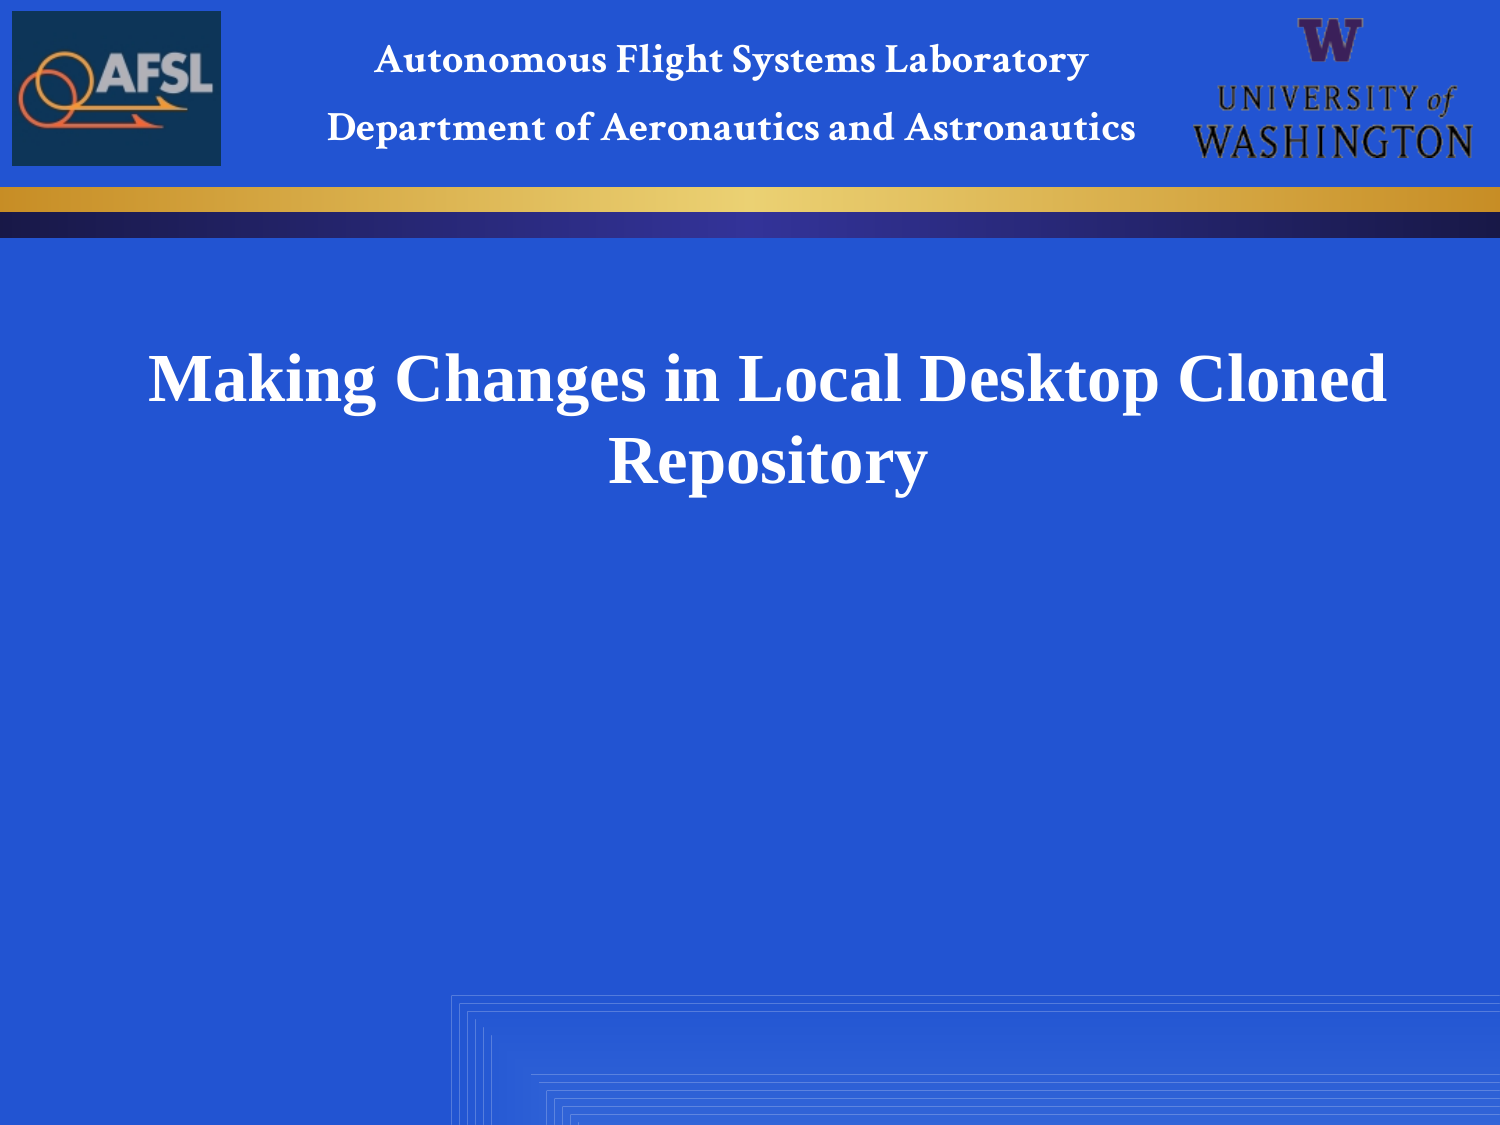

# Making Changes in Local Desktop Cloned Repository